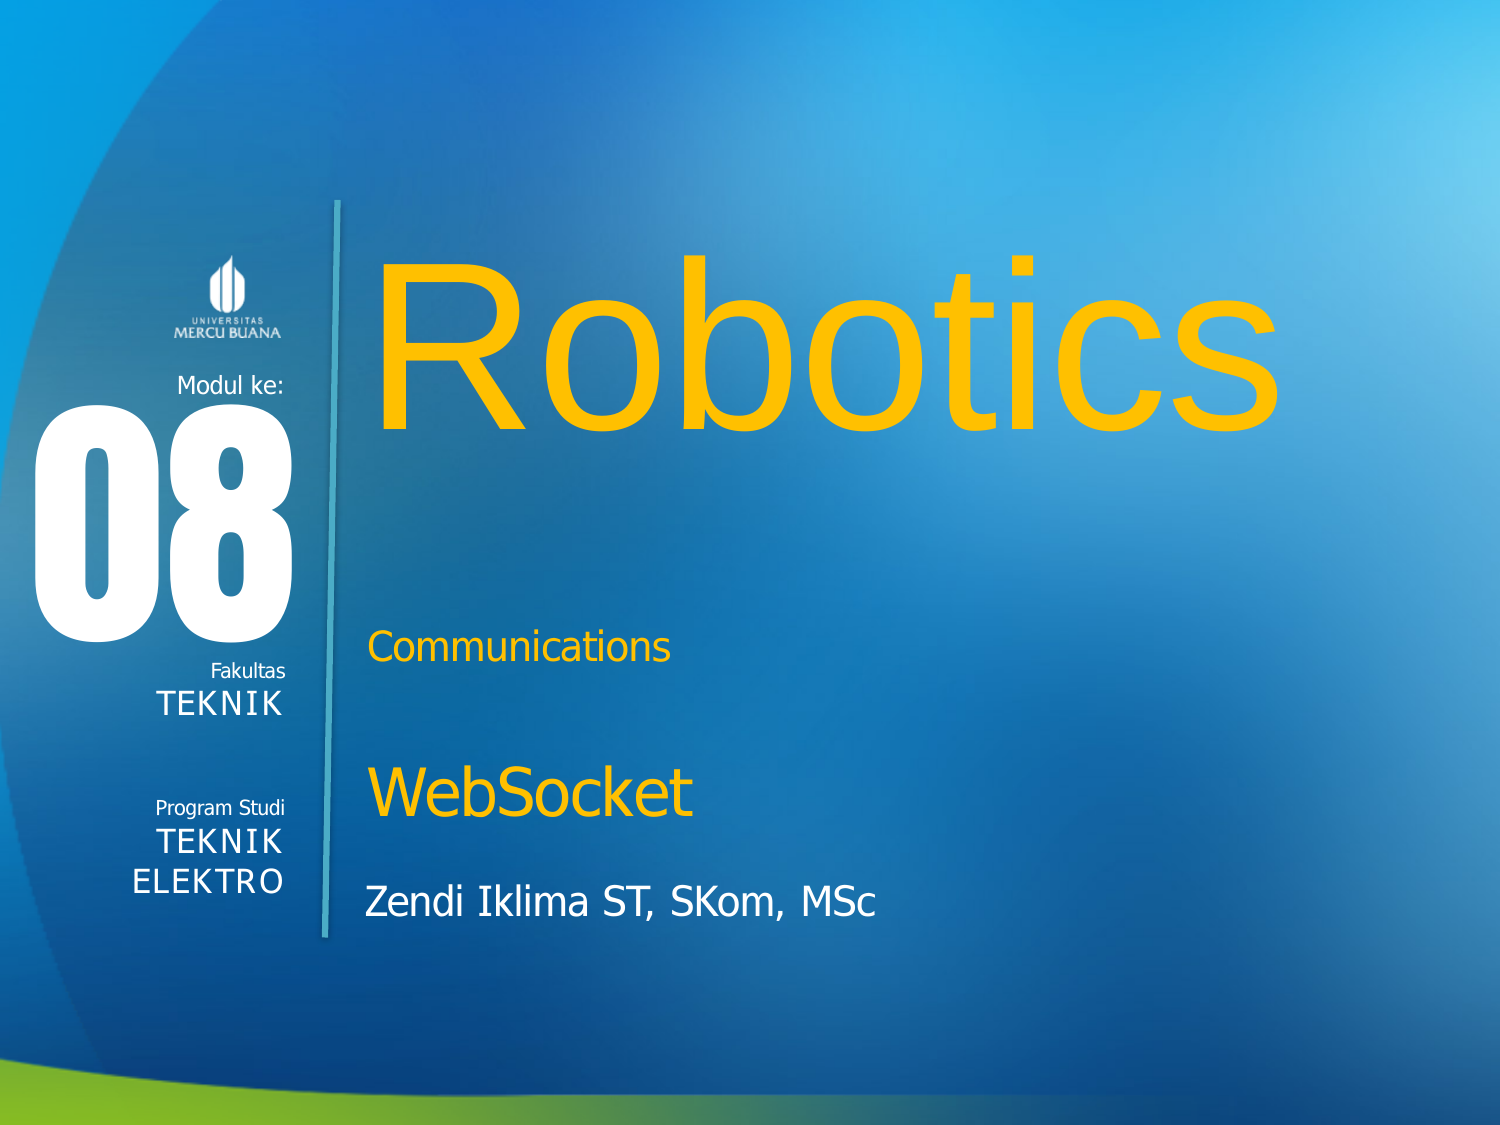

Robotics
08
Communications

WebSocket
TEKNIK
TEKNIK ELEKTRO
Zendi Iklima ST, SKom, MSc